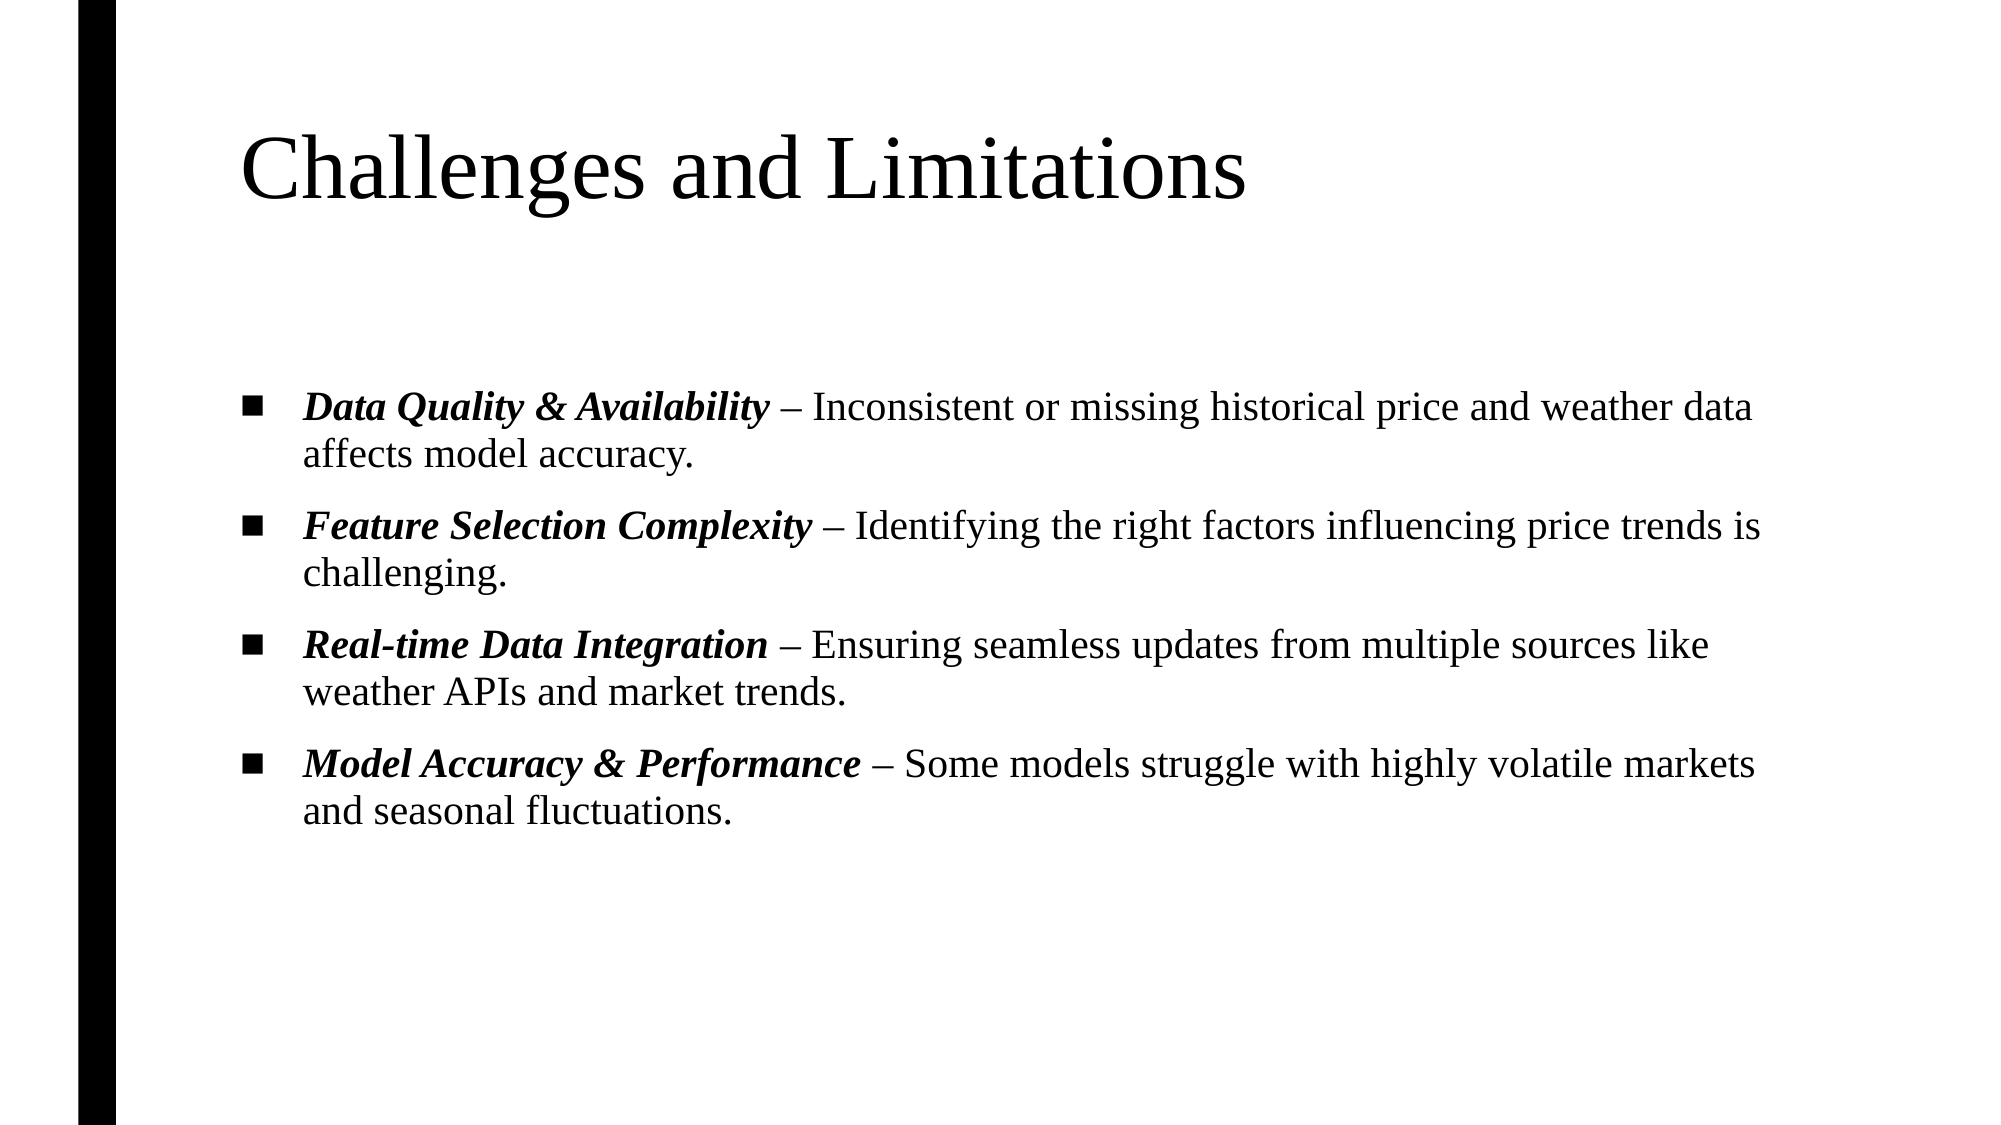

# Challenges and Limitations
Data Quality & Availability – Inconsistent or missing historical price and weather data affects model accuracy.
Feature Selection Complexity – Identifying the right factors influencing price trends is challenging.
Real-time Data Integration – Ensuring seamless updates from multiple sources like weather APIs and market trends.
Model Accuracy & Performance – Some models struggle with highly volatile markets and seasonal fluctuations.